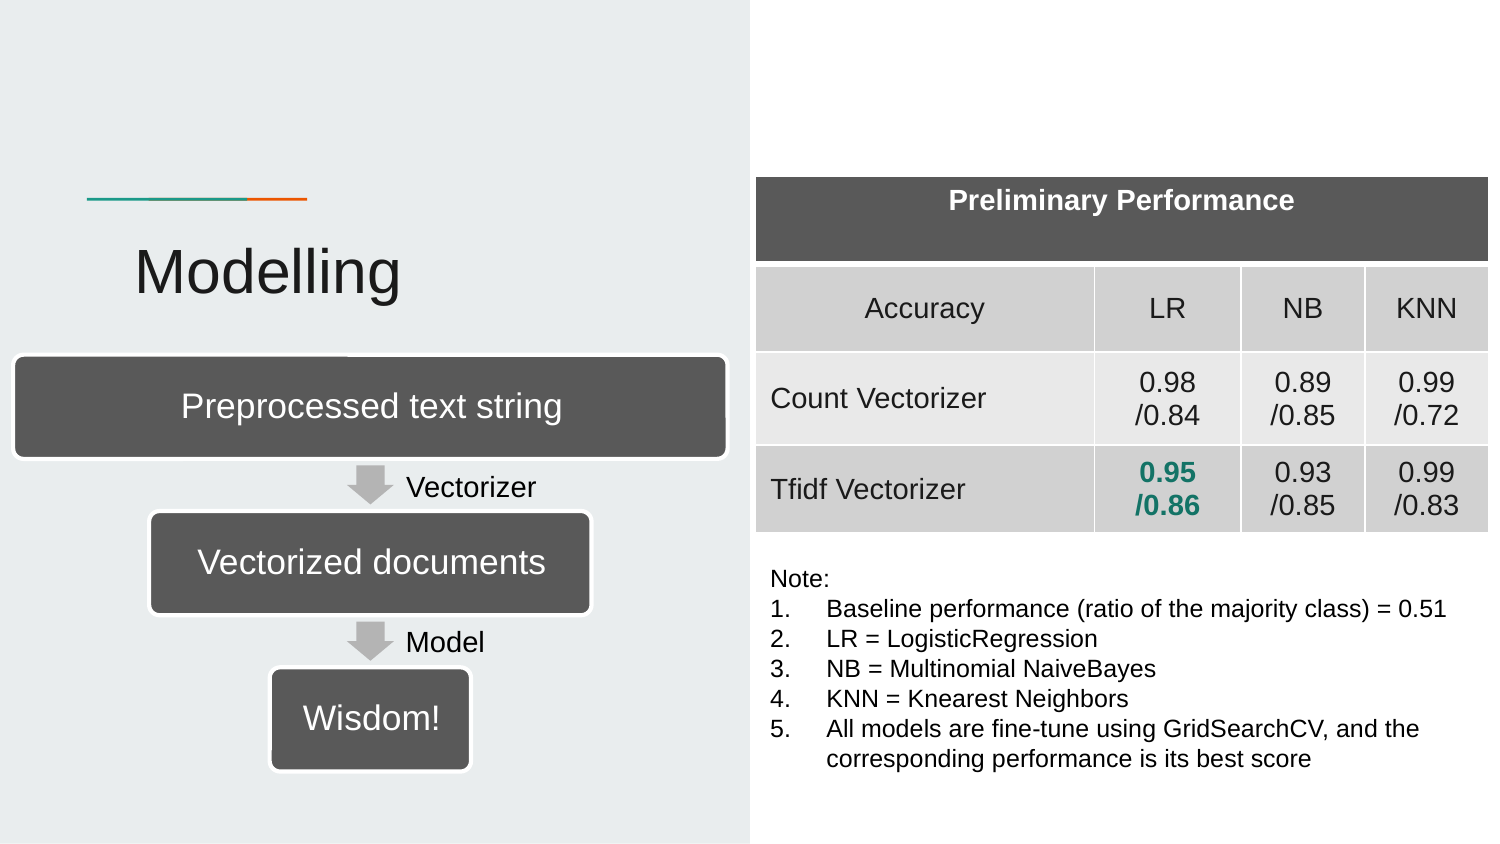

| Preliminary Performance |  |  |  |
| --- | --- | --- | --- |
| Accuracy | LR | NB | KNN |
| Count Vectorizer | 0.98 /0.84 | 0.89 /0.85 | 0.99 /0.72 |
| Tfidf Vectorizer | 0.95 /0.86 | 0.93 /0.85 | 0.99 /0.83 |
# Modelling
Preprocessed text string

Vectorized documents

Wisdom!
Vectorizer
Note:
Baseline performance (ratio of the majority class) = 0.51
LR = LogisticRegression
NB = Multinomial NaiveBayes
KNN = Knearest Neighbors
All models are fine-tune using GridSearchCV, and the corresponding performance is its best score

Model